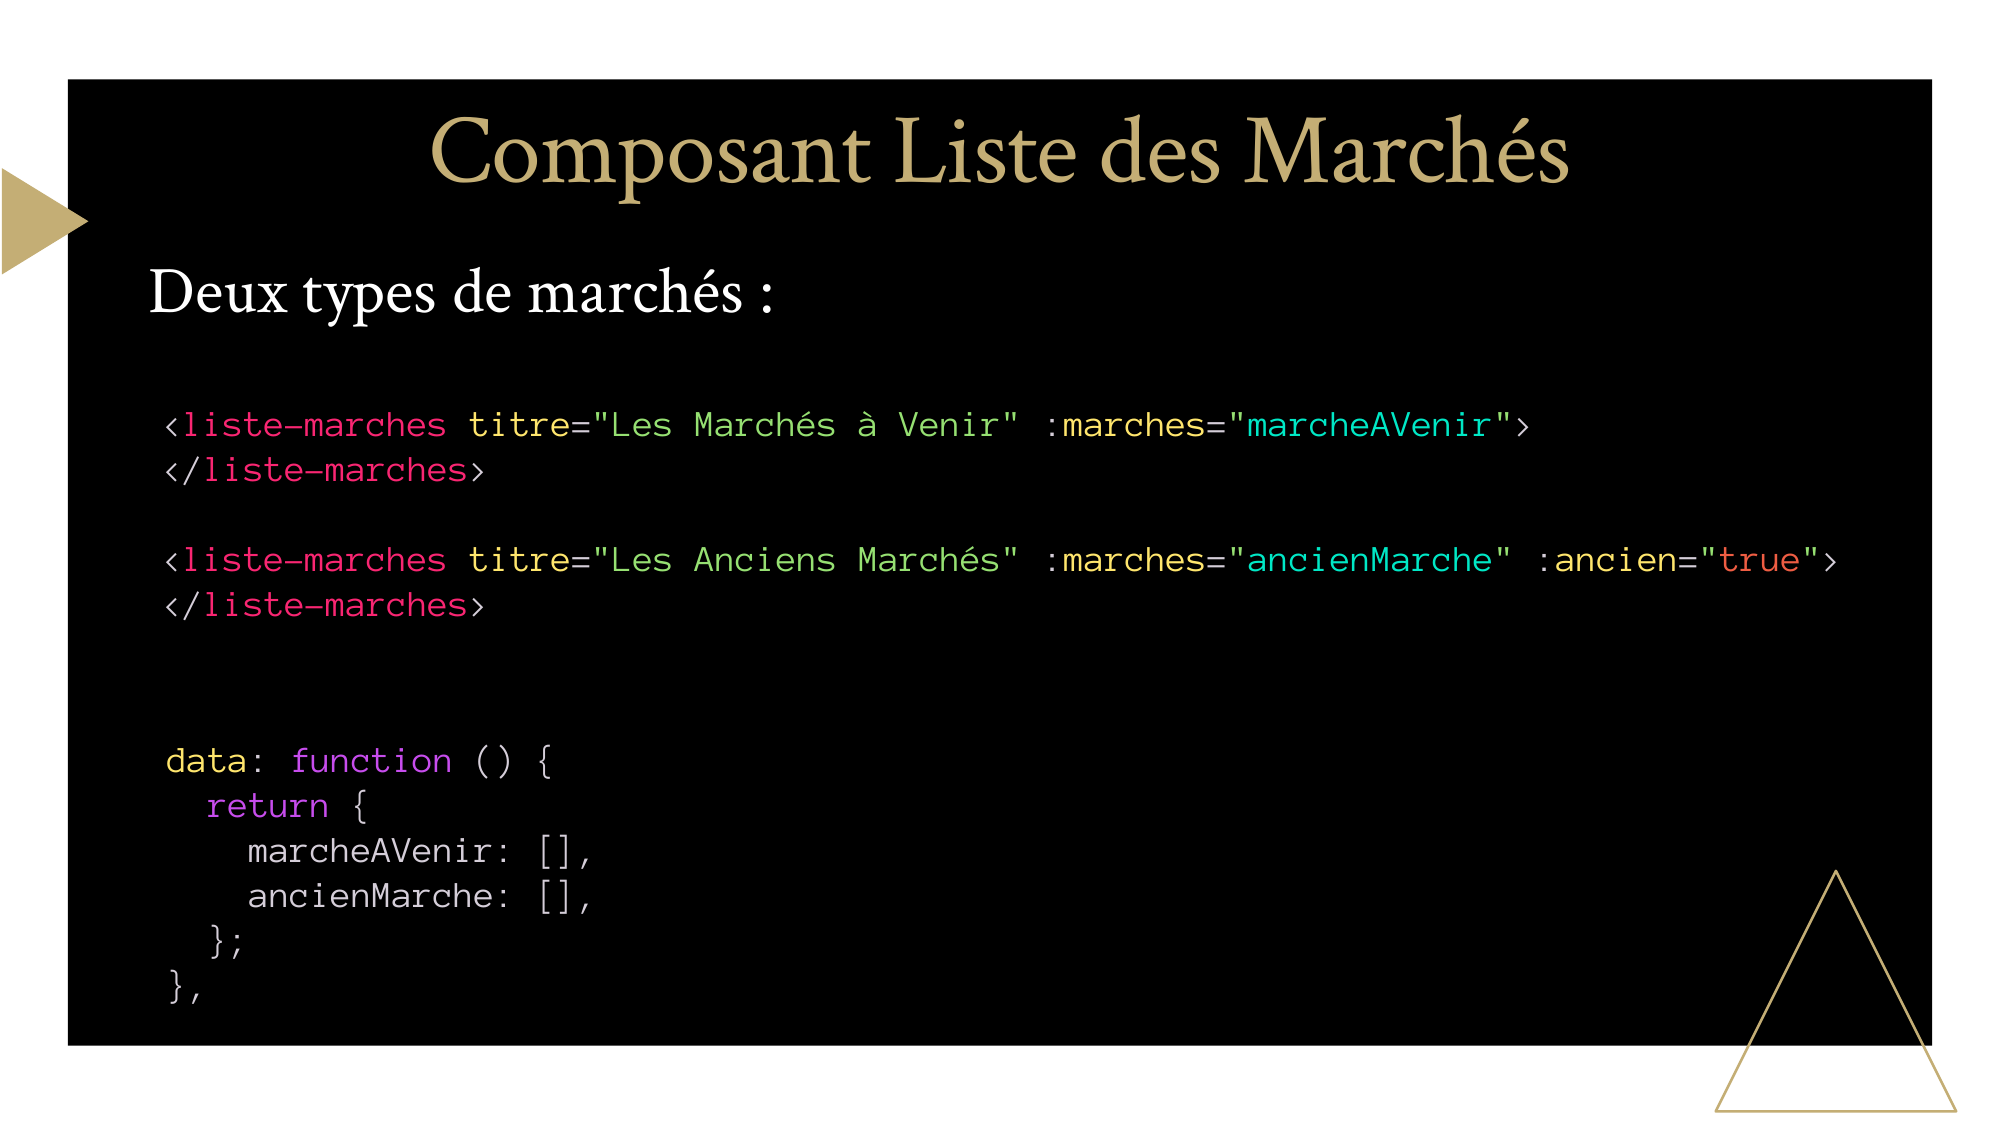

# Composant Liste des Marchés
Deux types de marchés :
<liste-marches titre="Les Marchés à Venir" :marches="marcheAVenir">
</liste-marches>

<liste-marches titre="Les Anciens Marchés" :marches="ancienMarche" :ancien="true">
</liste-marches>
  data: function () {
    return {
      marcheAVenir: [],
      ancienMarche: [],
    };
  },